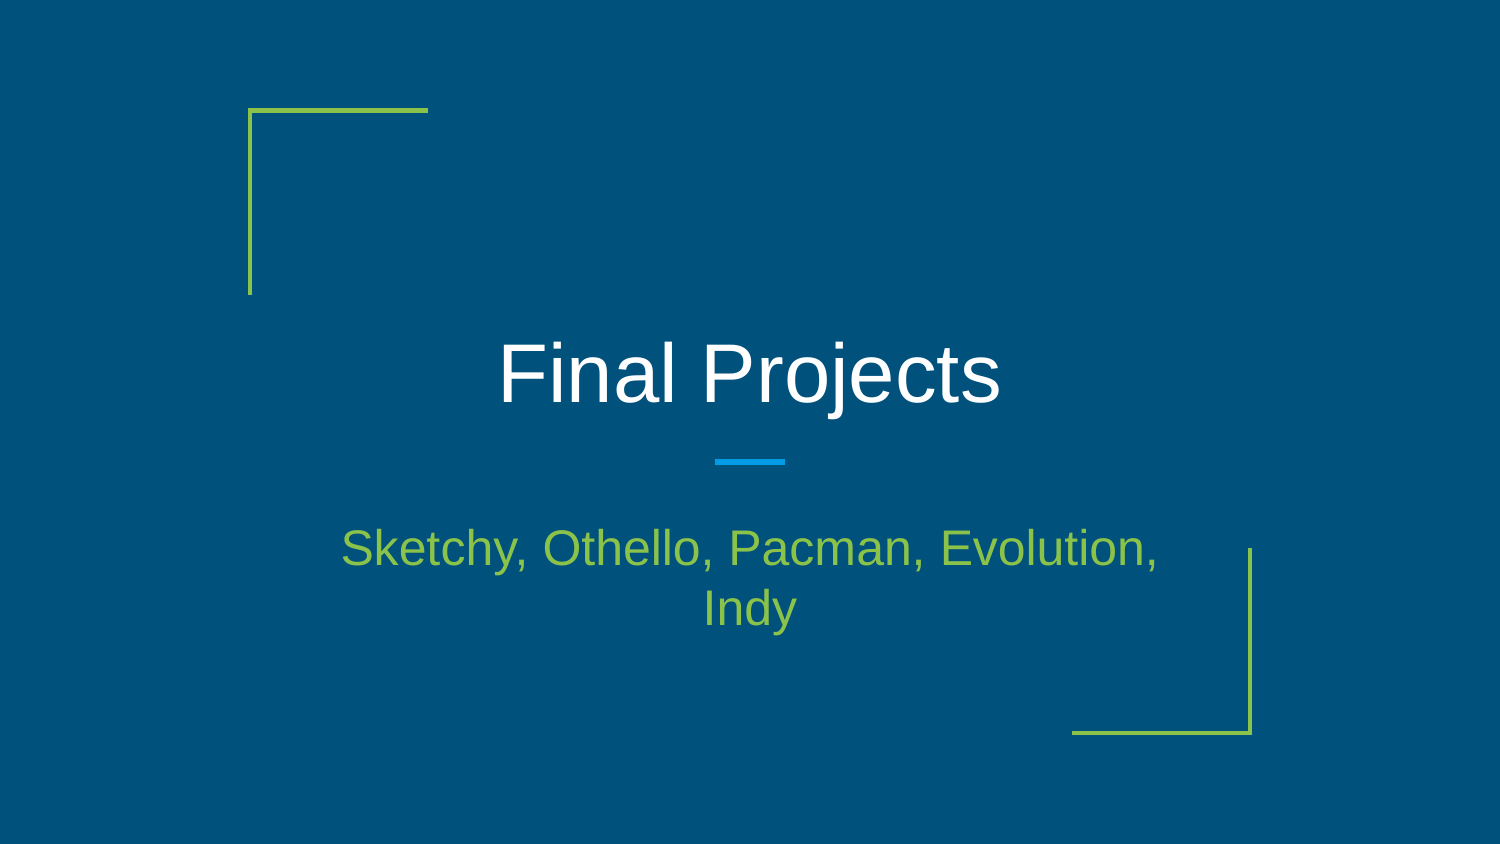

# Final Projects
Sketchy, Othello, Pacman, Evolution, Indy